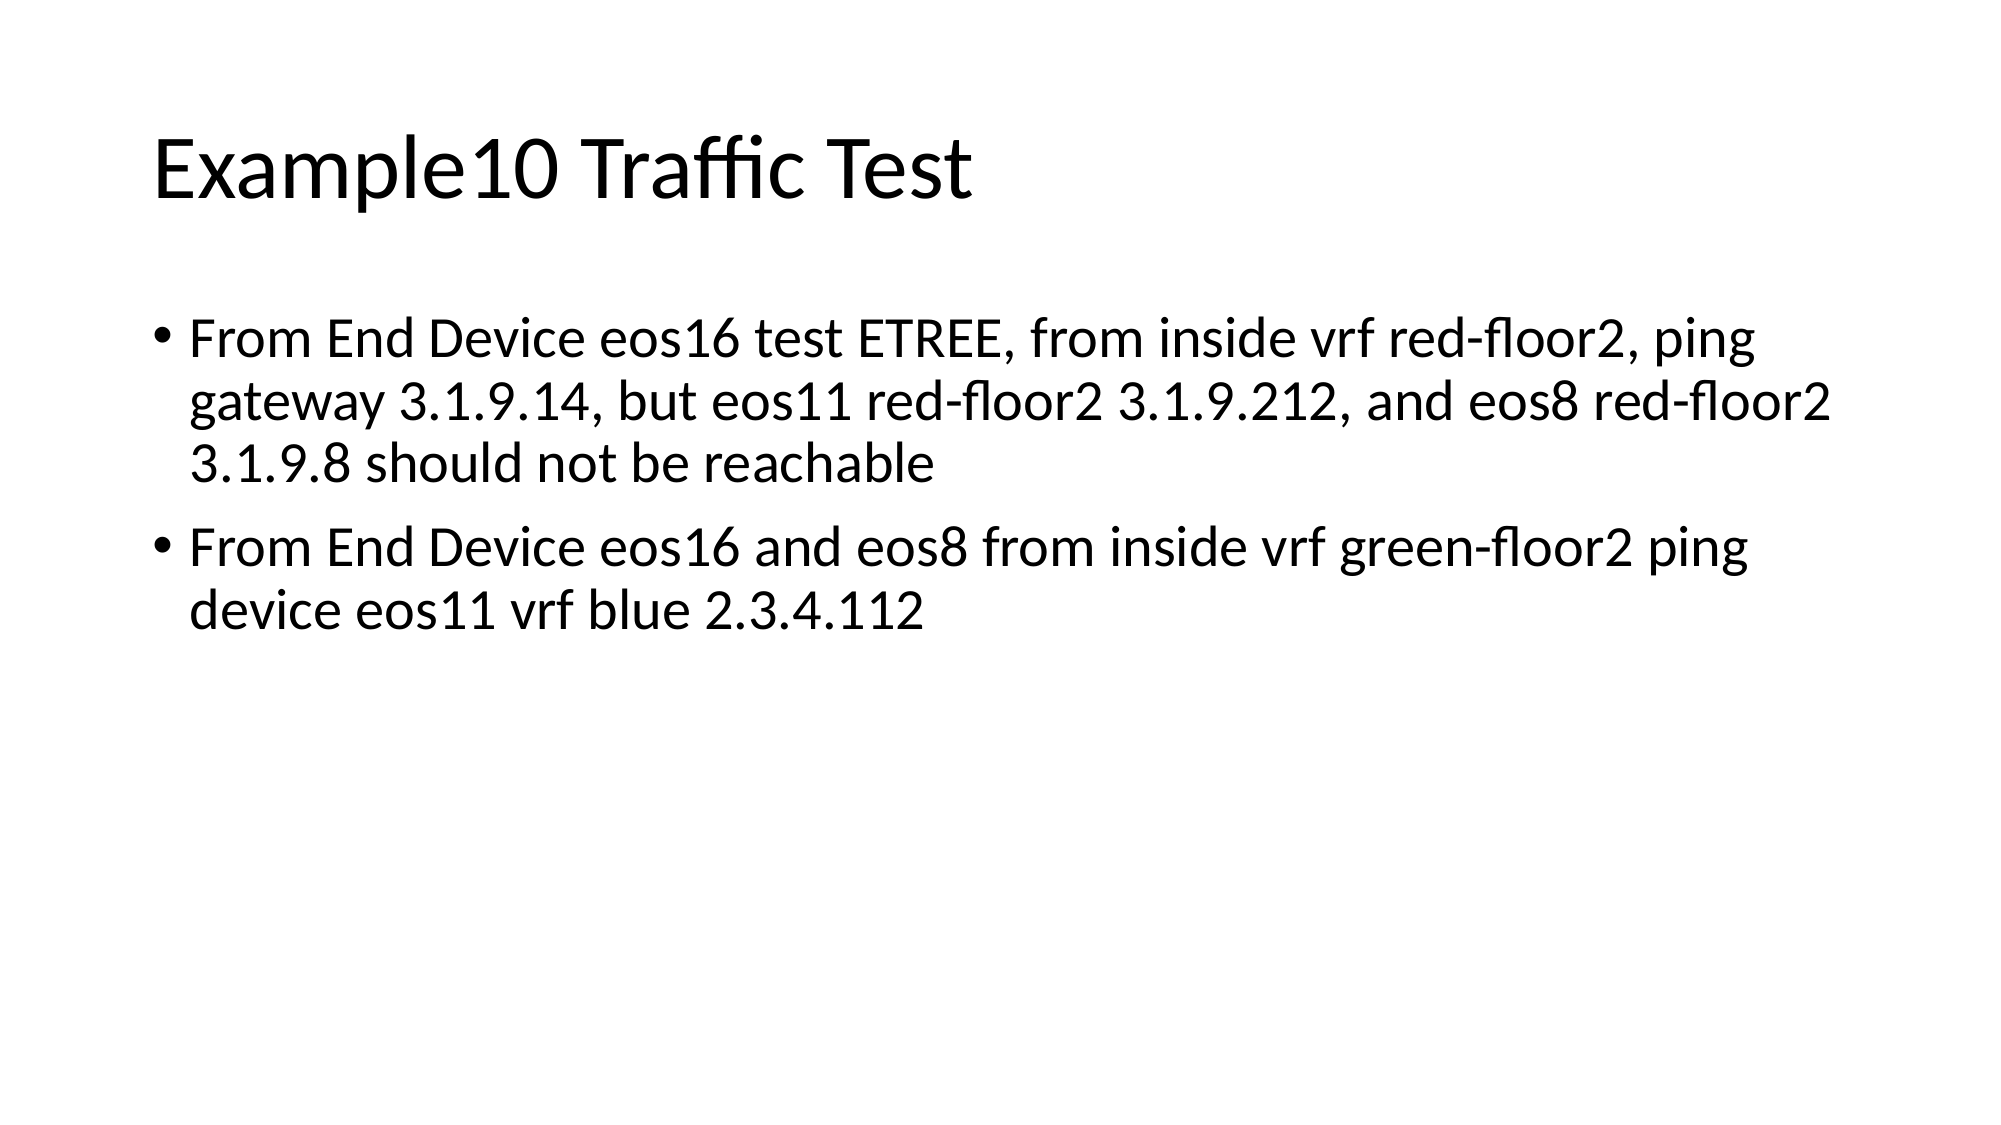

# Example10 Traffic Test
From End Device eos16 test ETREE, from inside vrf red-floor2, ping gateway 3.1.9.14, but eos11 red-floor2 3.1.9.212, and eos8 red-floor2 3.1.9.8 should not be reachable
From End Device eos16 and eos8 from inside vrf green-floor2 ping device eos11 vrf blue 2.3.4.112